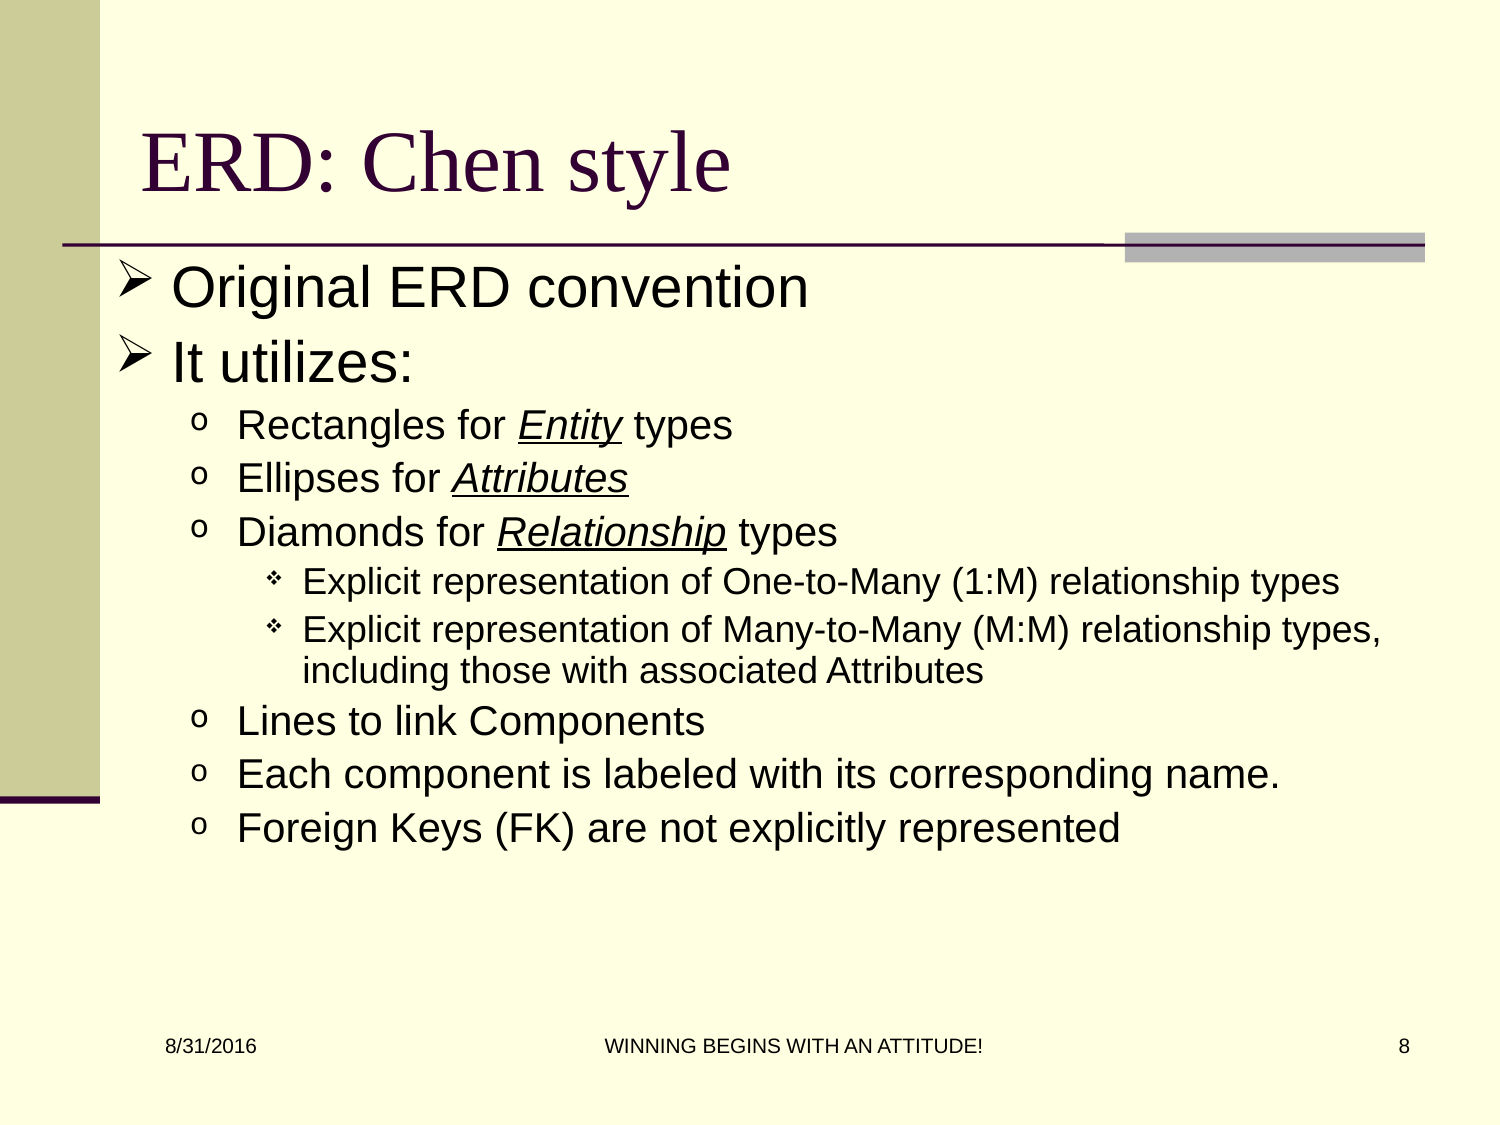

# ERD: Chen style
Original ERD convention
It utilizes:
Rectangles for Entity types
Ellipses for Attributes
Diamonds for Relationship types
Explicit representation of One-to-Many (1:M) relationship types
Explicit representation of Many-to-Many (M:M) relationship types, including those with associated Attributes
Lines to link Components
Each component is labeled with its corresponding name.
Foreign Keys (FK) are not explicitly represented
WINNING BEGINS WITH AN ATTITUDE!
8
8/31/2016